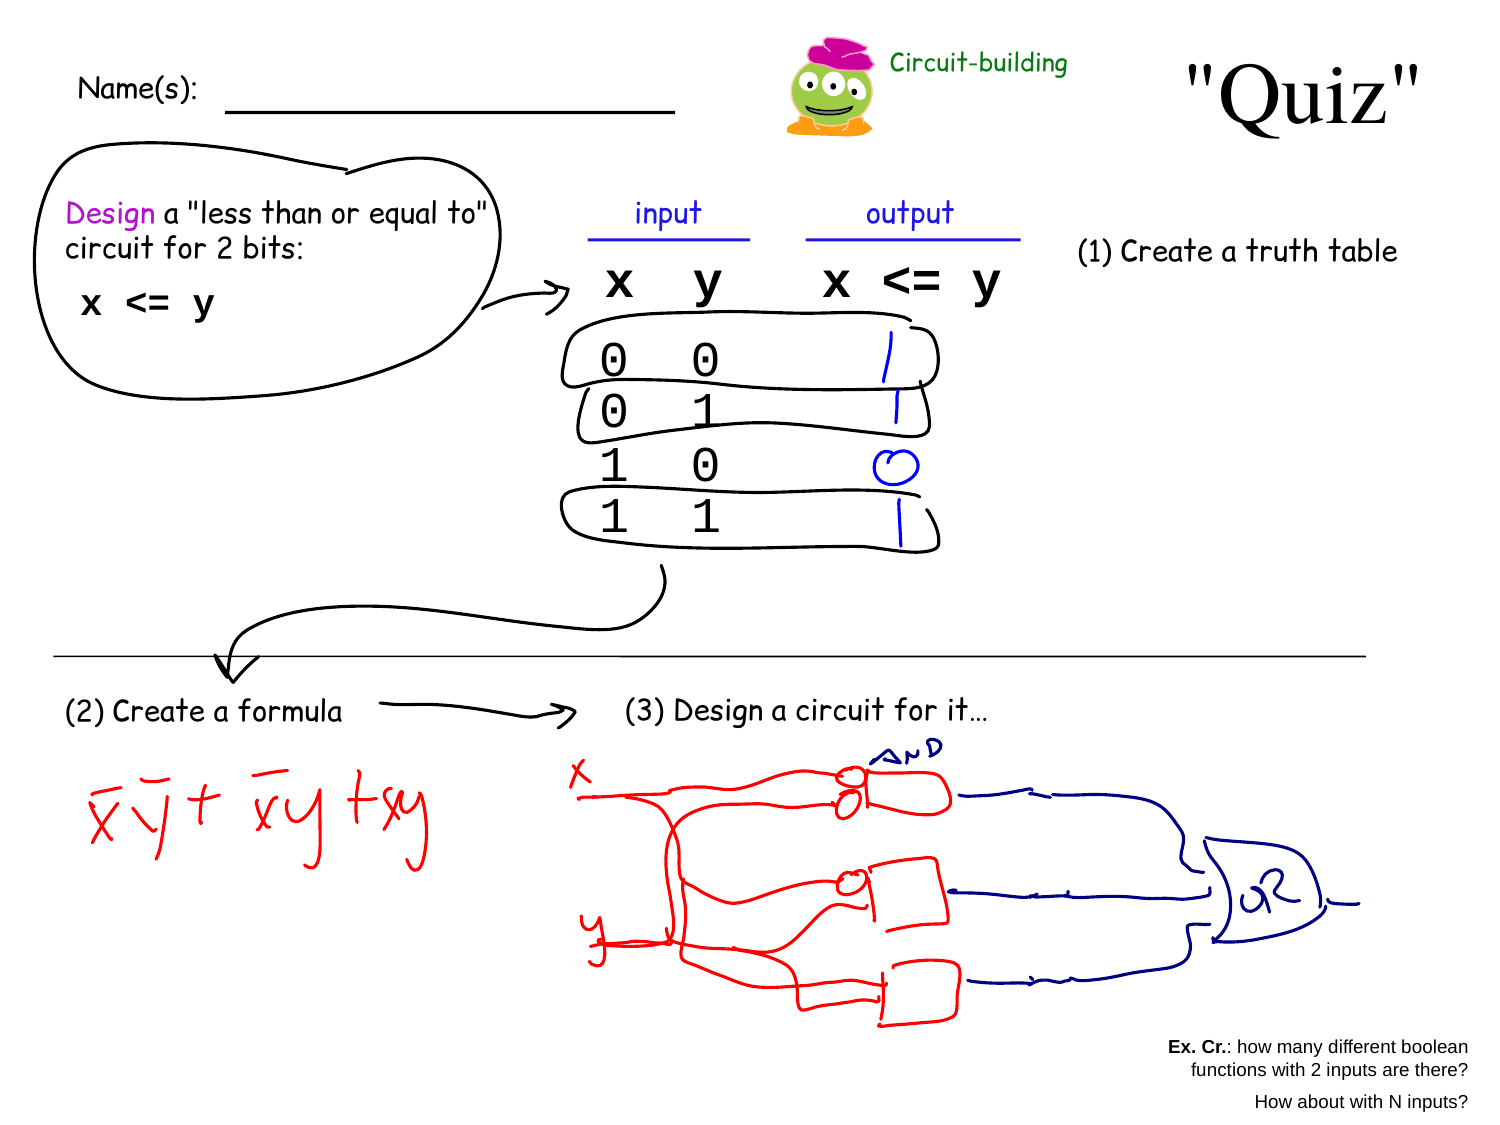

"Quiz"

Circuit-building
Name(s):

Design a "less than or equal to" circuit for 2 bits:
input
output
(1) Create a truth table

x
y
x <= y
x <= y

0
0

0
1
1
0
1
1

(3) Design a circuit for it…
(2) Create a formula

Ex. Cr.: how many different boolean functions with 2 inputs are there?
How about with N inputs?